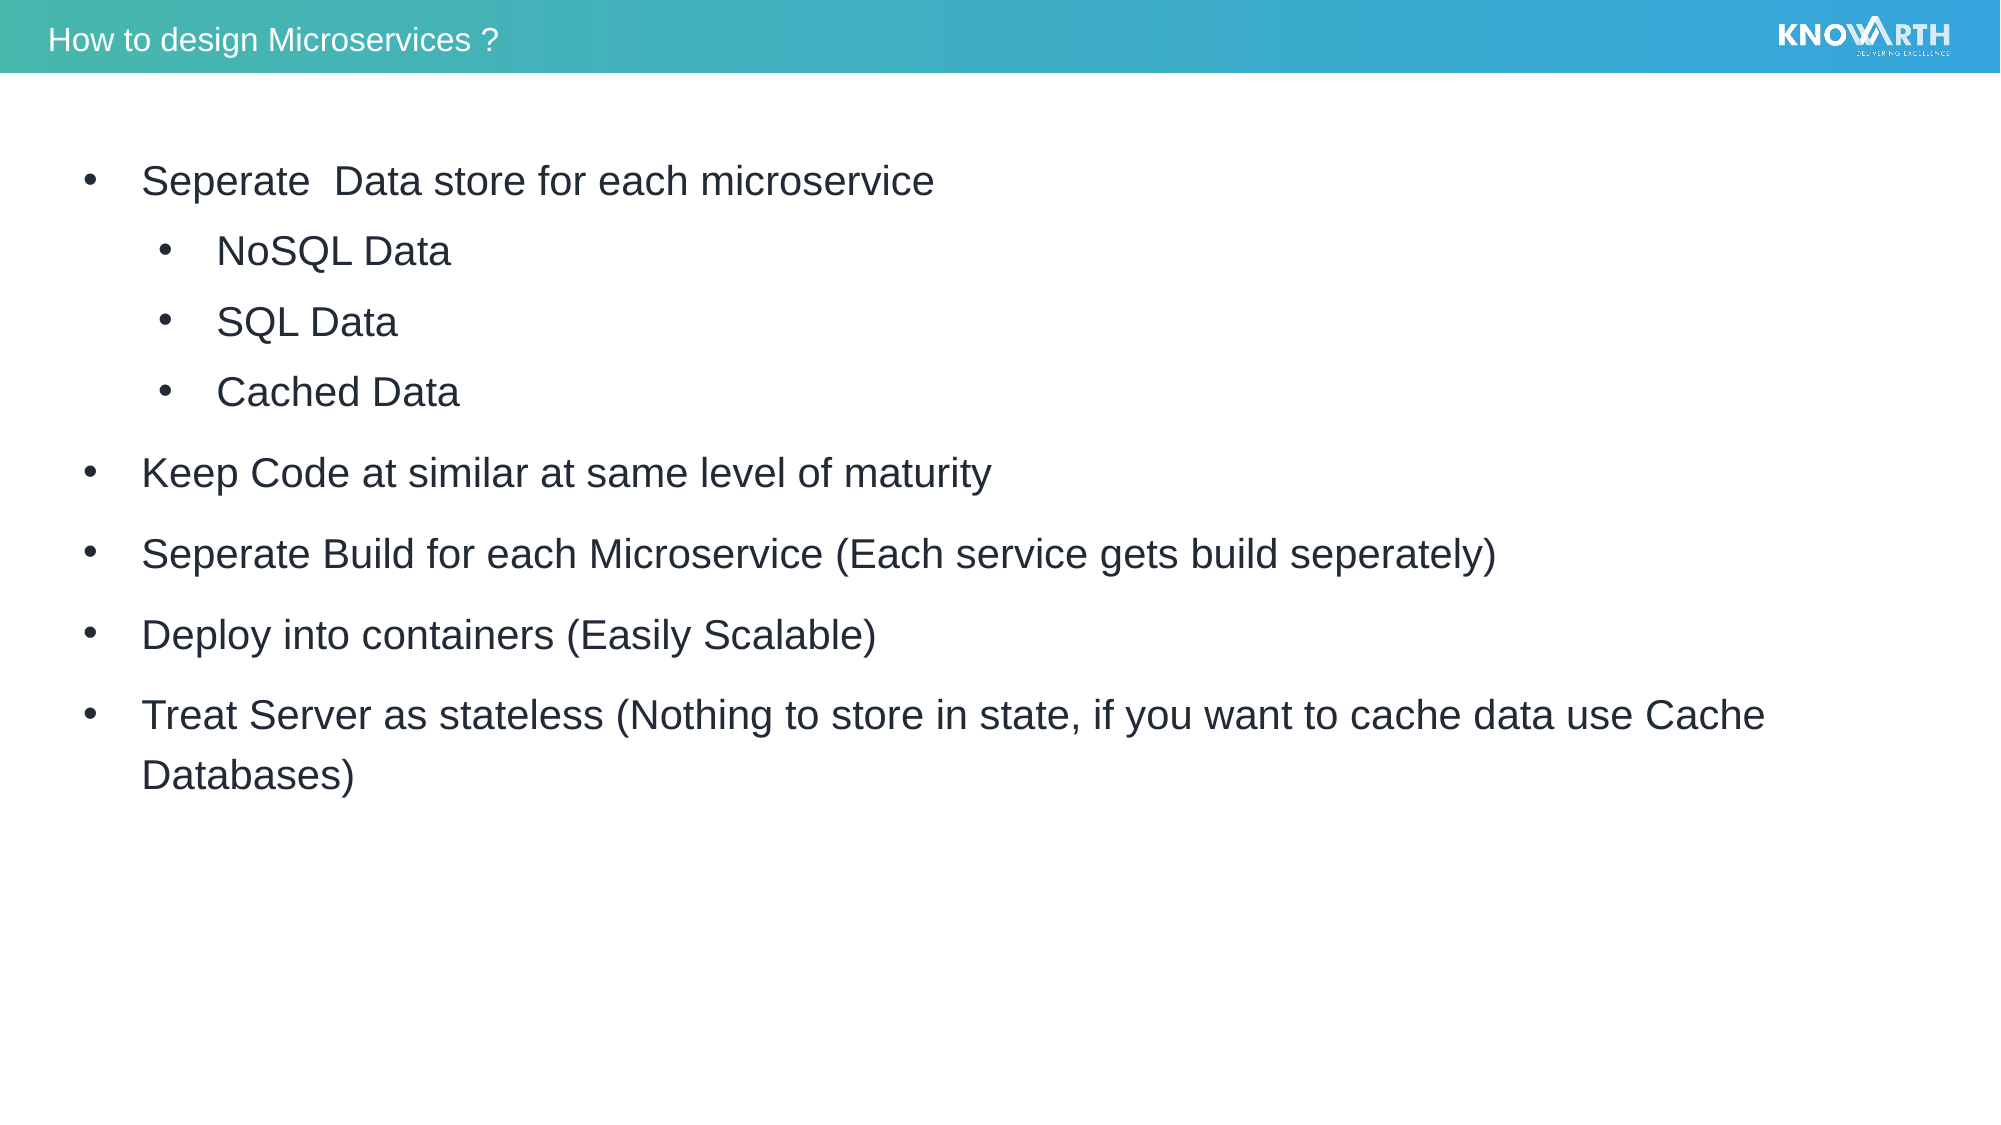

# How to design Microservices ?
Seperate  Data store for each microservice
NoSQL Data
SQL Data
Cached Data
Keep Code at similar at same level of maturity
Seperate Build for each Microservice (Each service gets build seperately)
Deploy into containers (Easily Scalable)
Treat Server as stateless (Nothing to store in state, if you want to cache data use Cache Databases)